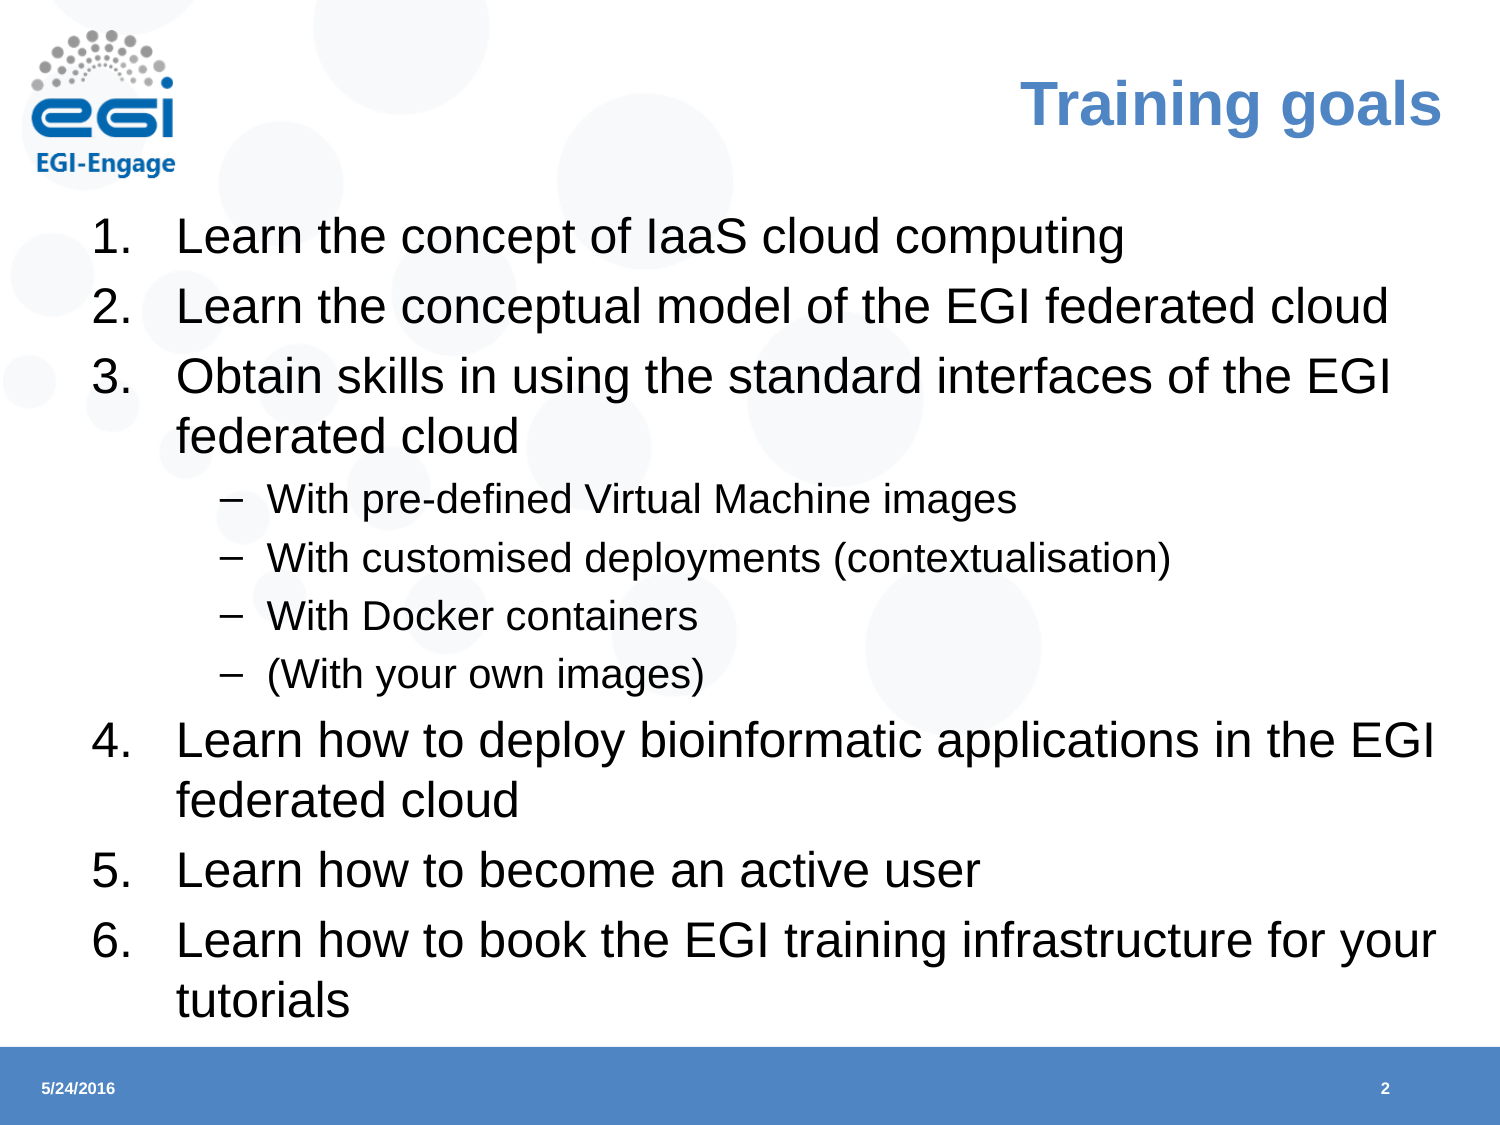

# Training goals
Learn the concept of IaaS cloud computing
Learn the conceptual model of the EGI federated cloud
Obtain skills in using the standard interfaces of the EGI federated cloud
With pre-defined Virtual Machine images
With customised deployments (contextualisation)
With Docker containers
(With your own images)
Learn how to deploy bioinformatic applications in the EGI federated cloud
Learn how to become an active user
Learn how to book the EGI training infrastructure for your tutorials